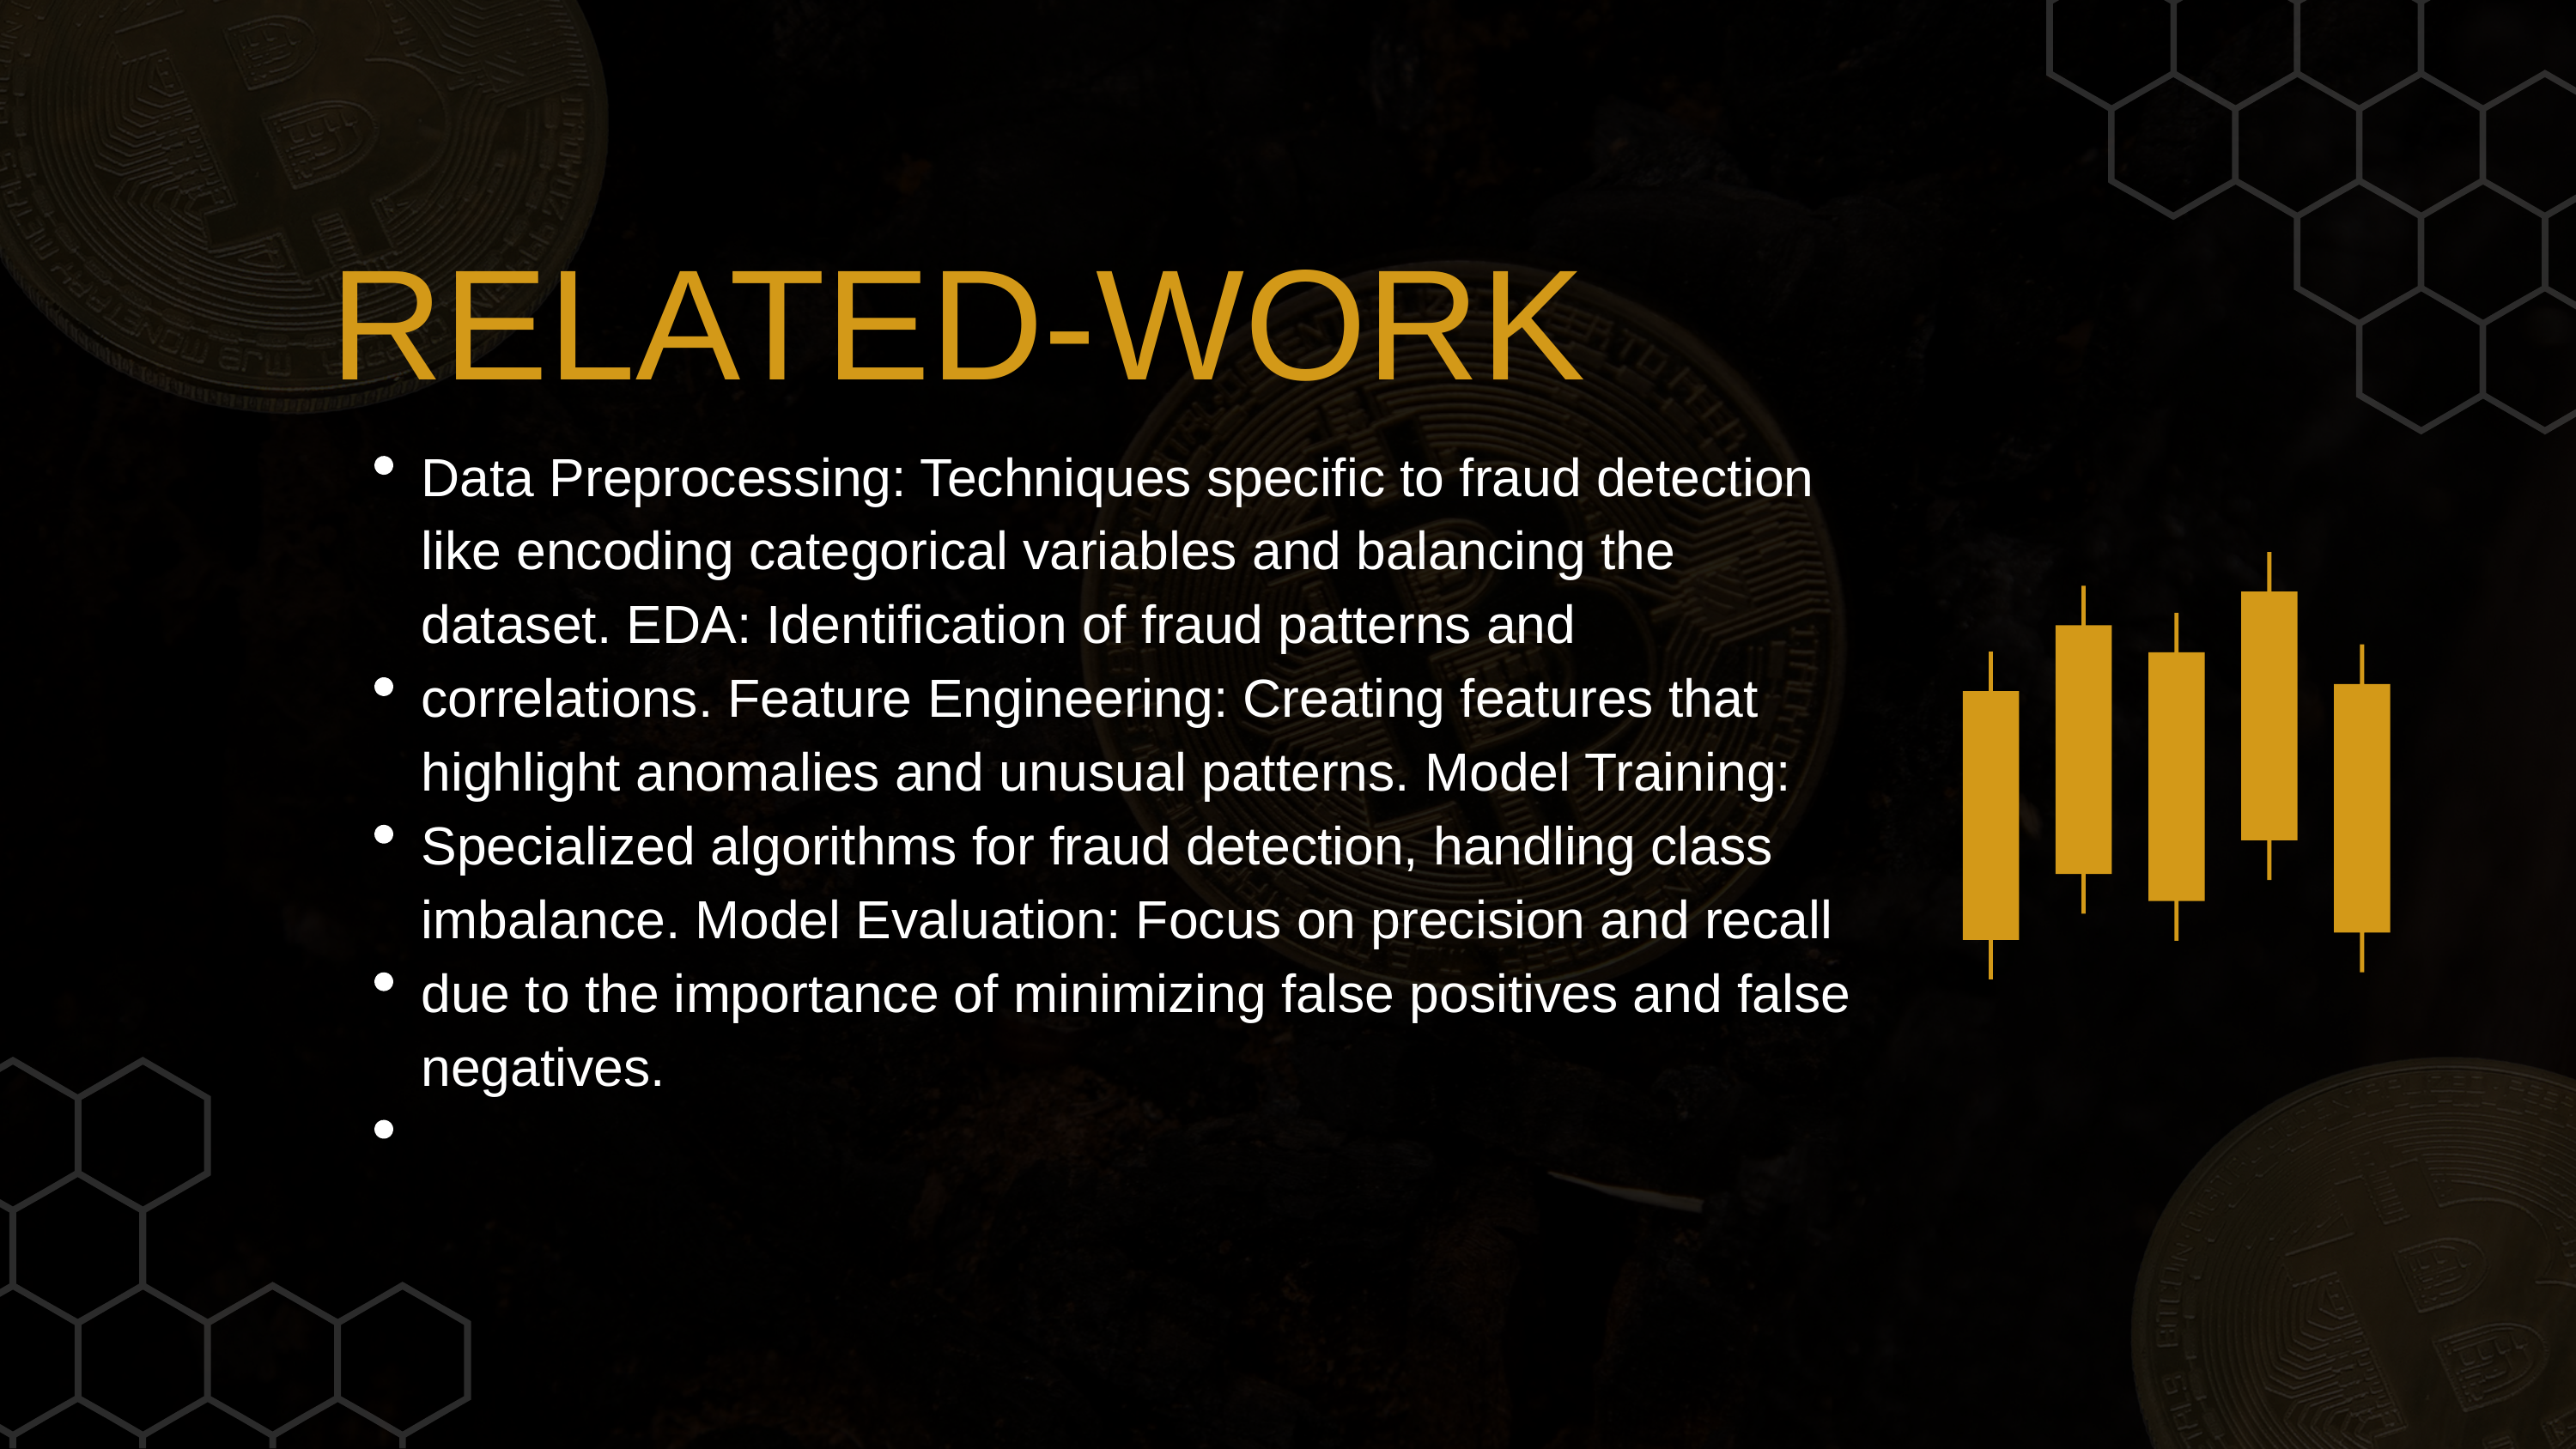

RELATED-WORK
Data Preprocessing: Techniques specific to fraud detection like encoding categorical variables and balancing the dataset. EDA: Identification of fraud patterns and correlations. Feature Engineering: Creating features that highlight anomalies and unusual patterns. Model Training: Specialized algorithms for fraud detection, handling class imbalance. Model Evaluation: Focus on precision and recall due to the importance of minimizing false positives and false negatives.